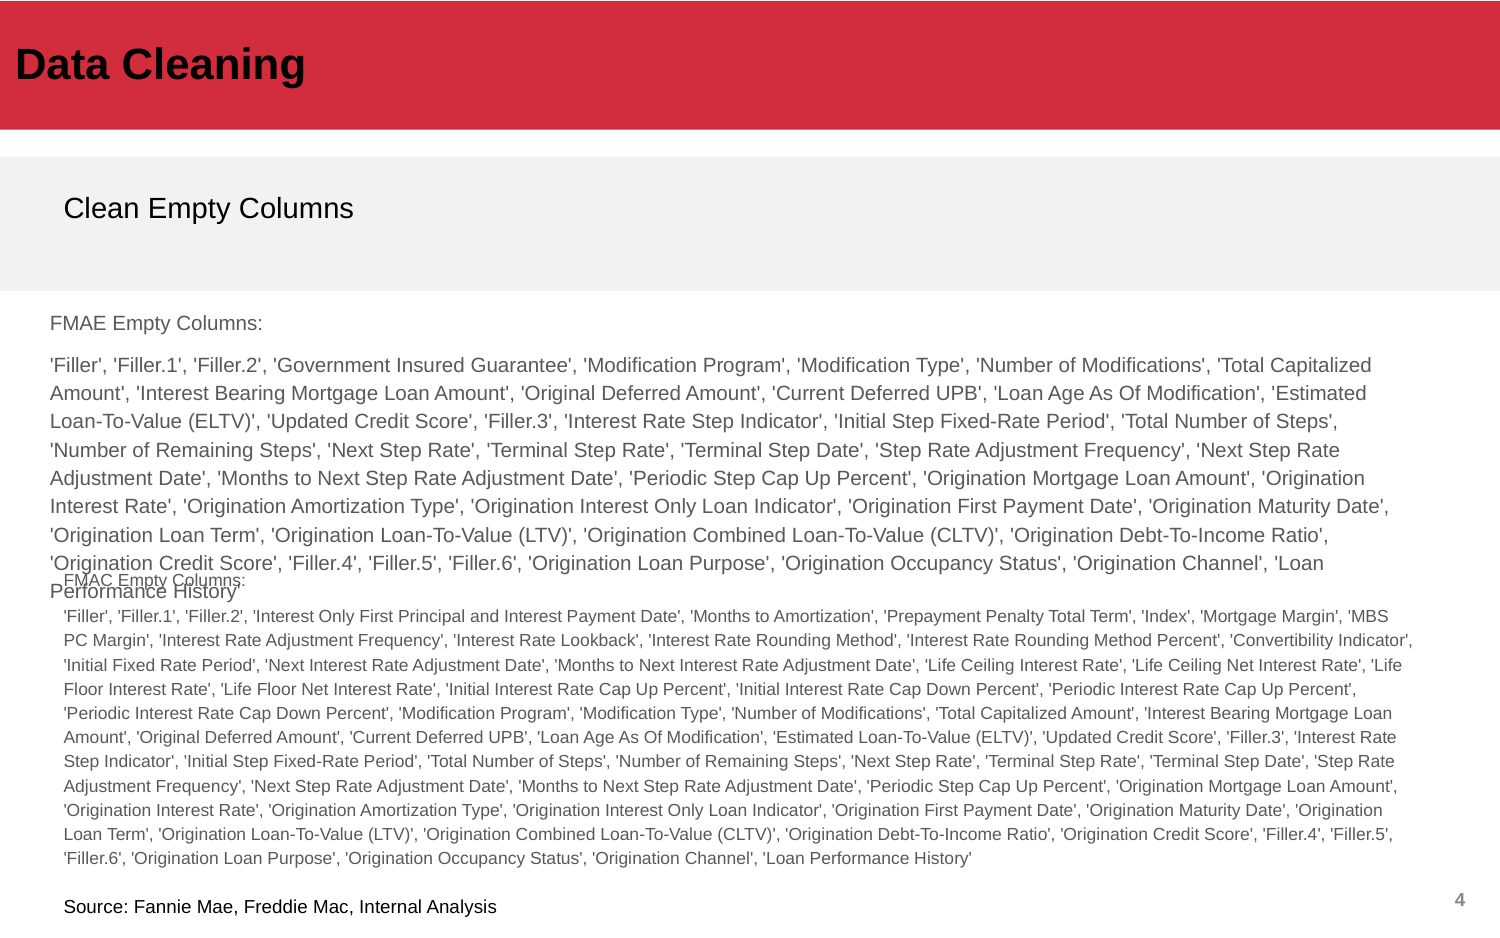

Data Cleaning
CPR & SMM Calculations

Clean Empty Columns

FMAE Empty Columns:
'Filler', 'Filler.1', 'Filler.2', 'Government Insured Guarantee', 'Modification Program', 'Modification Type', 'Number of Modifications', 'Total Capitalized Amount', 'Interest Bearing Mortgage Loan Amount', 'Original Deferred Amount', 'Current Deferred UPB', 'Loan Age As Of Modification', 'Estimated Loan-To-Value (ELTV)', 'Updated Credit Score', 'Filler.3', 'Interest Rate Step Indicator', 'Initial Step Fixed-Rate Period', 'Total Number of Steps', 'Number of Remaining Steps', 'Next Step Rate', 'Terminal Step Rate', 'Terminal Step Date', 'Step Rate Adjustment Frequency', 'Next Step Rate Adjustment Date', 'Months to Next Step Rate Adjustment Date', 'Periodic Step Cap Up Percent', 'Origination Mortgage Loan Amount', 'Origination Interest Rate', 'Origination Amortization Type', 'Origination Interest Only Loan Indicator', 'Origination First Payment Date', 'Origination Maturity Date', 'Origination Loan Term', 'Origination Loan-To-Value (LTV)', 'Origination Combined Loan-To-Value (CLTV)', 'Origination Debt-To-Income Ratio', 'Origination Credit Score', 'Filler.4', 'Filler.5', 'Filler.6', 'Origination Loan Purpose', 'Origination Occupancy Status', 'Origination Channel', 'Loan Performance History'

FMAC Empty Columns:
'Filler', 'Filler.1', 'Filler.2', 'Interest Only First Principal and Interest Payment Date', 'Months to Amortization', 'Prepayment Penalty Total Term', 'Index', 'Mortgage Margin', 'MBS PC Margin', 'Interest Rate Adjustment Frequency', 'Interest Rate Lookback', 'Interest Rate Rounding Method', 'Interest Rate Rounding Method Percent', 'Convertibility Indicator', 'Initial Fixed Rate Period', 'Next Interest Rate Adjustment Date', 'Months to Next Interest Rate Adjustment Date', 'Life Ceiling Interest Rate', 'Life Ceiling Net Interest Rate', 'Life Floor Interest Rate', 'Life Floor Net Interest Rate', 'Initial Interest Rate Cap Up Percent', 'Initial Interest Rate Cap Down Percent', 'Periodic Interest Rate Cap Up Percent', 'Periodic Interest Rate Cap Down Percent', 'Modification Program', 'Modification Type', 'Number of Modifications', 'Total Capitalized Amount', 'Interest Bearing Mortgage Loan Amount', 'Original Deferred Amount', 'Current Deferred UPB', 'Loan Age As Of Modification', 'Estimated Loan-To-Value (ELTV)', 'Updated Credit Score', 'Filler.3', 'Interest Rate Step Indicator', 'Initial Step Fixed-Rate Period', 'Total Number of Steps', 'Number of Remaining Steps', 'Next Step Rate', 'Terminal Step Rate', 'Terminal Step Date', 'Step Rate Adjustment Frequency', 'Next Step Rate Adjustment Date', 'Months to Next Step Rate Adjustment Date', 'Periodic Step Cap Up Percent', 'Origination Mortgage Loan Amount', 'Origination Interest Rate', 'Origination Amortization Type', 'Origination Interest Only Loan Indicator', 'Origination First Payment Date', 'Origination Maturity Date', 'Origination Loan Term', 'Origination Loan-To-Value (LTV)', 'Origination Combined Loan-To-Value (CLTV)', 'Origination Debt-To-Income Ratio', 'Origination Credit Score', 'Filler.4', 'Filler.5', 'Filler.6', 'Origination Loan Purpose', 'Origination Occupancy Status', 'Origination Channel', 'Loan Performance History'
4
Source: Fannie Mae, Freddie Mac, Internal Analysis